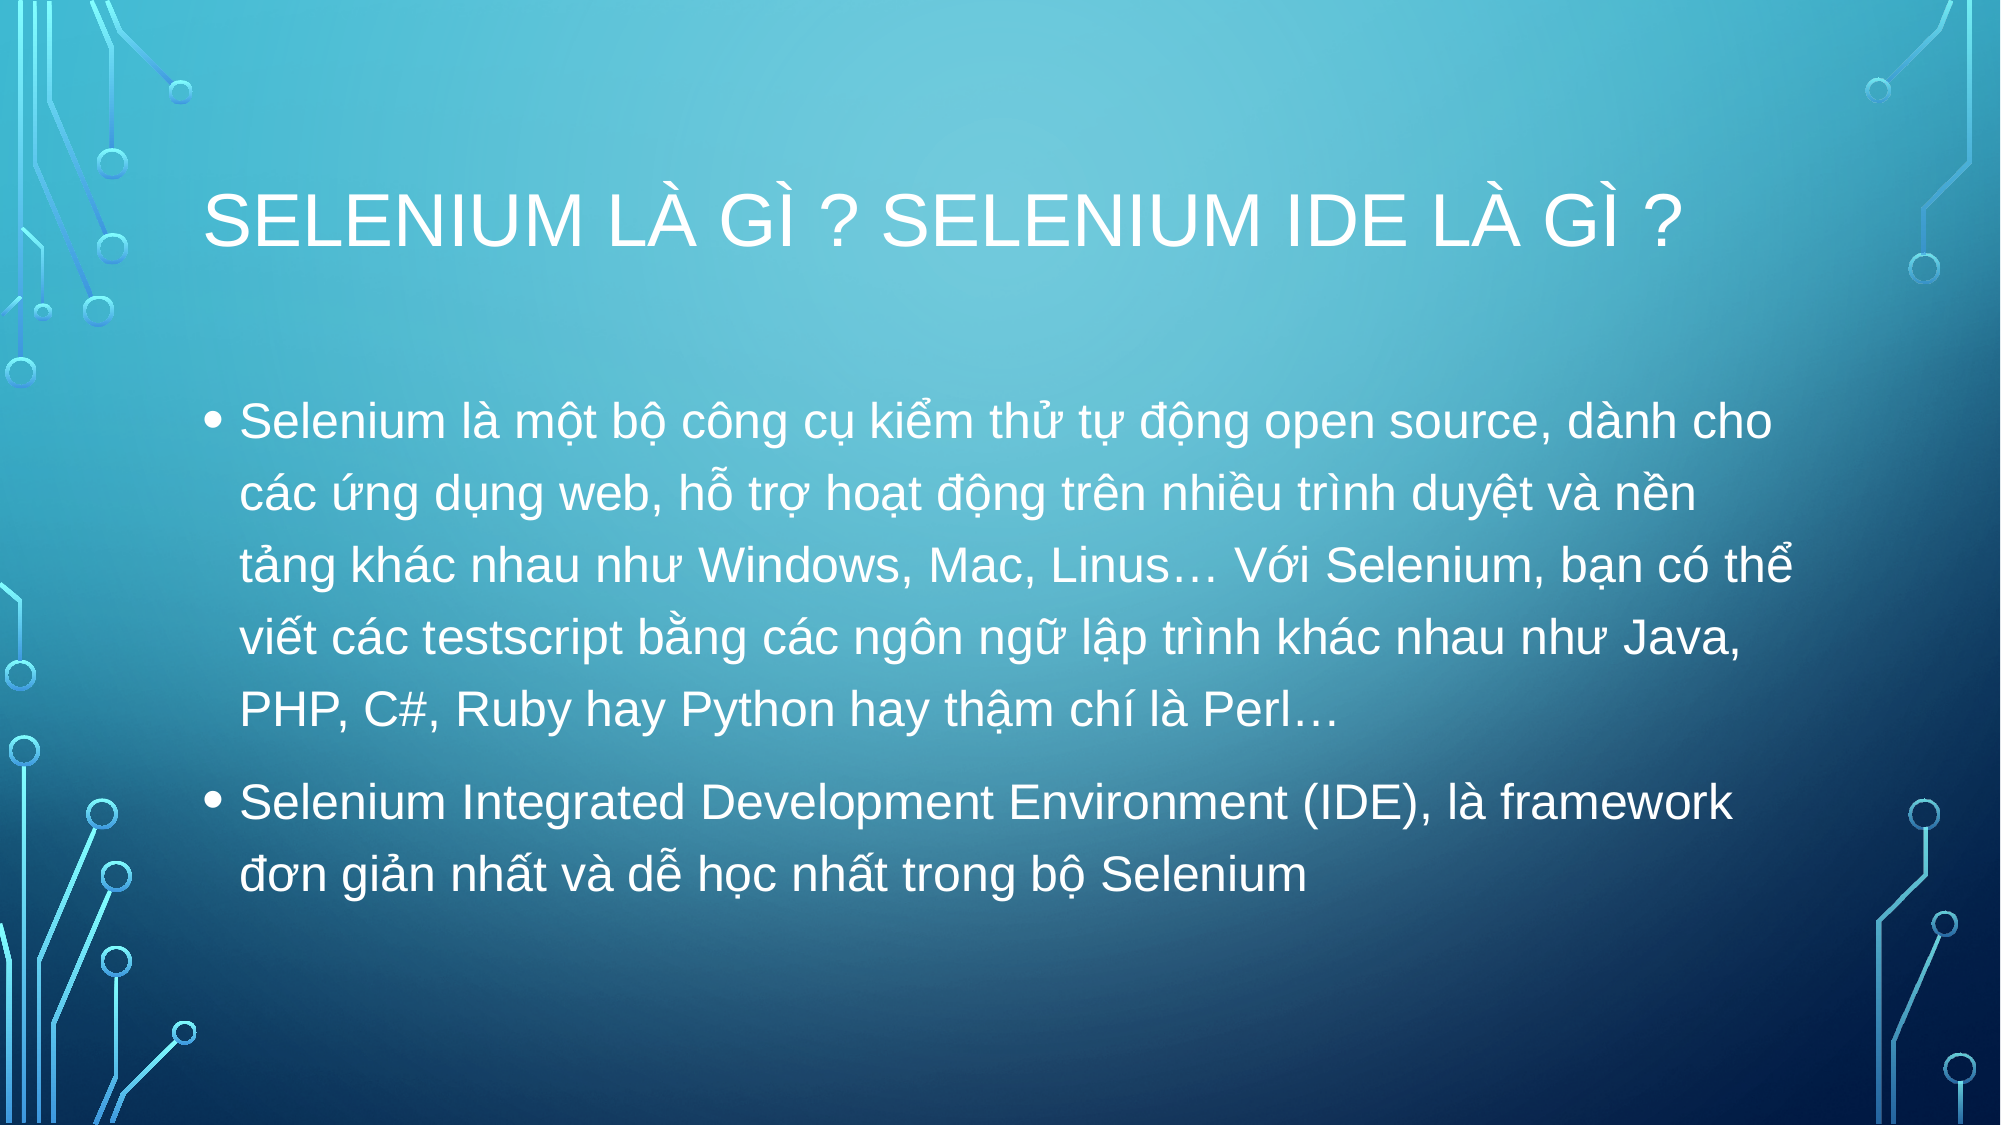

# Selenium là gì ? Selenium ide là gì ?
Selenium là một bộ công cụ kiểm thử tự động open source, dành cho các ứng dụng web, hỗ trợ hoạt động trên nhiều trình duyệt và nền tảng khác nhau như Windows, Mac, Linus… Với Selenium, bạn có thể viết các testscript bằng các ngôn ngữ lập trình khác nhau như Java, PHP, C#, Ruby hay Python hay thậm chí là Perl…
Selenium Integrated Development Environment (IDE), là framework đơn giản nhất và dễ học nhất trong bộ Selenium